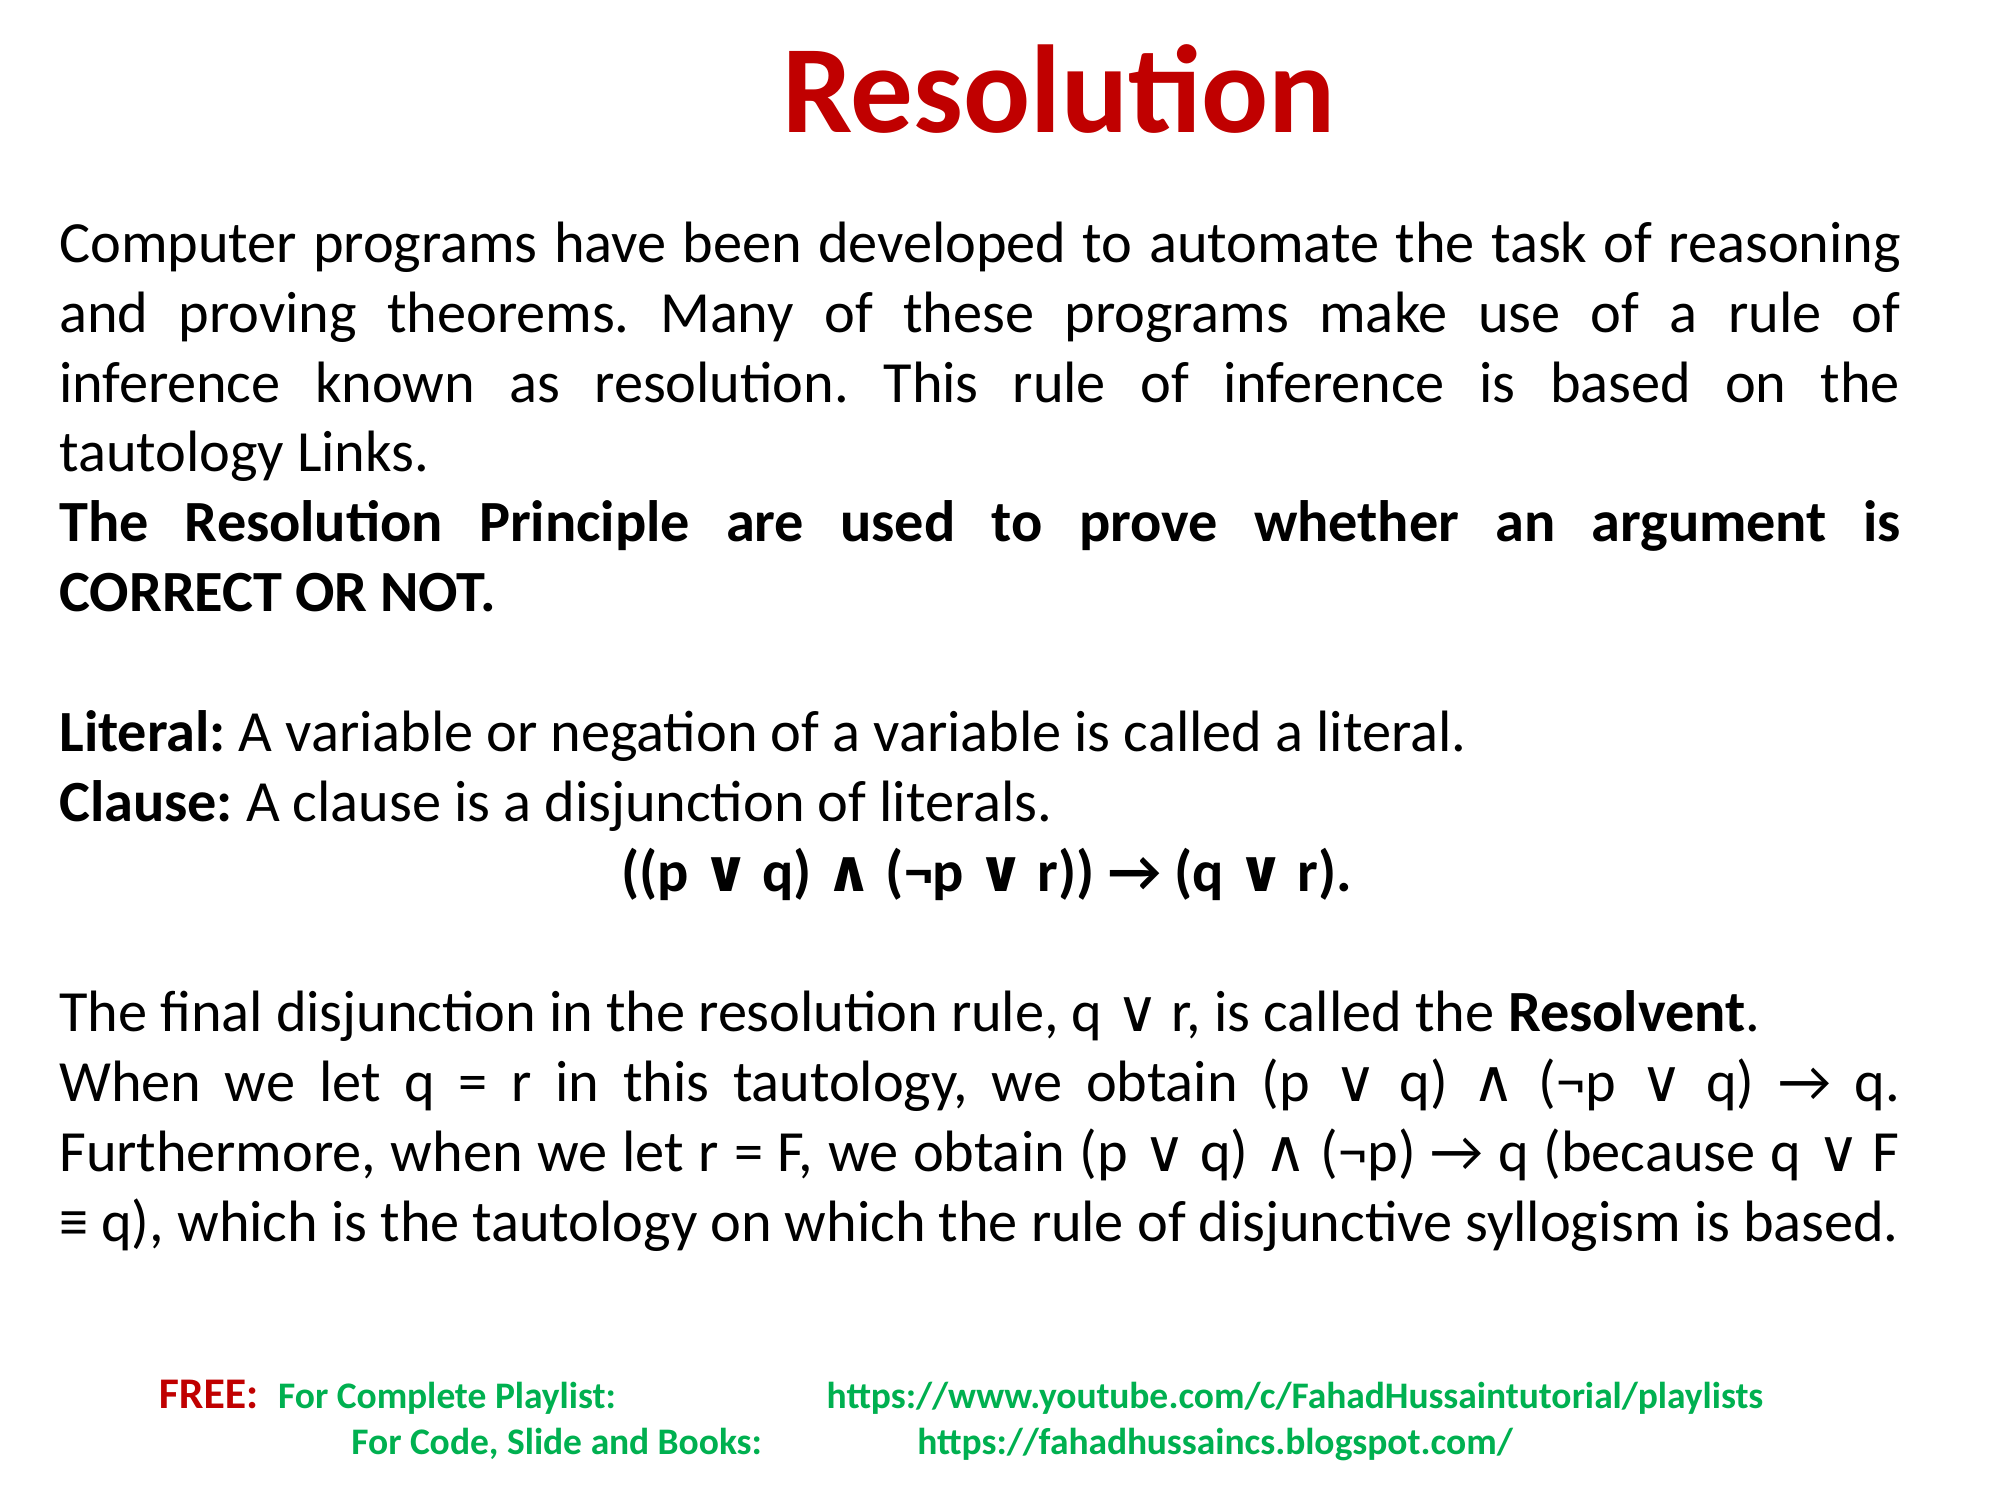

Resolution
Computer programs have been developed to automate the task of reasoning and proving theorems. Many of these programs make use of a rule of inference known as resolution. This rule of inference is based on the tautology Links.
The Resolution Principle are used to prove whether an argument is CORRECT OR NOT.

Literal: A variable or negation of a variable is called a literal.
Clause: A clause is a disjunction of literals.
 ((p ∨ q) ∧ (¬p ∨ r)) → (q ∨ r).

The final disjunction in the resolution rule, q ∨ r, is called the Resolvent.
When we let q = r in this tautology, we obtain (p ∨ q) ∧ (¬p ∨ q) → q. Furthermore, when we let r = F, we obtain (p ∨ q) ∧ (¬p) → q (because q ∨ F ≡ q), which is the tautology on which the rule of disjunctive syllogism is based.

FREE:  For Complete Playlist: 	        https://www.youtube.com/c/FahadHussaintutorial/playlists
	     For Code, Slide and Books:	 https://fahadhussaincs.blogspot.com/